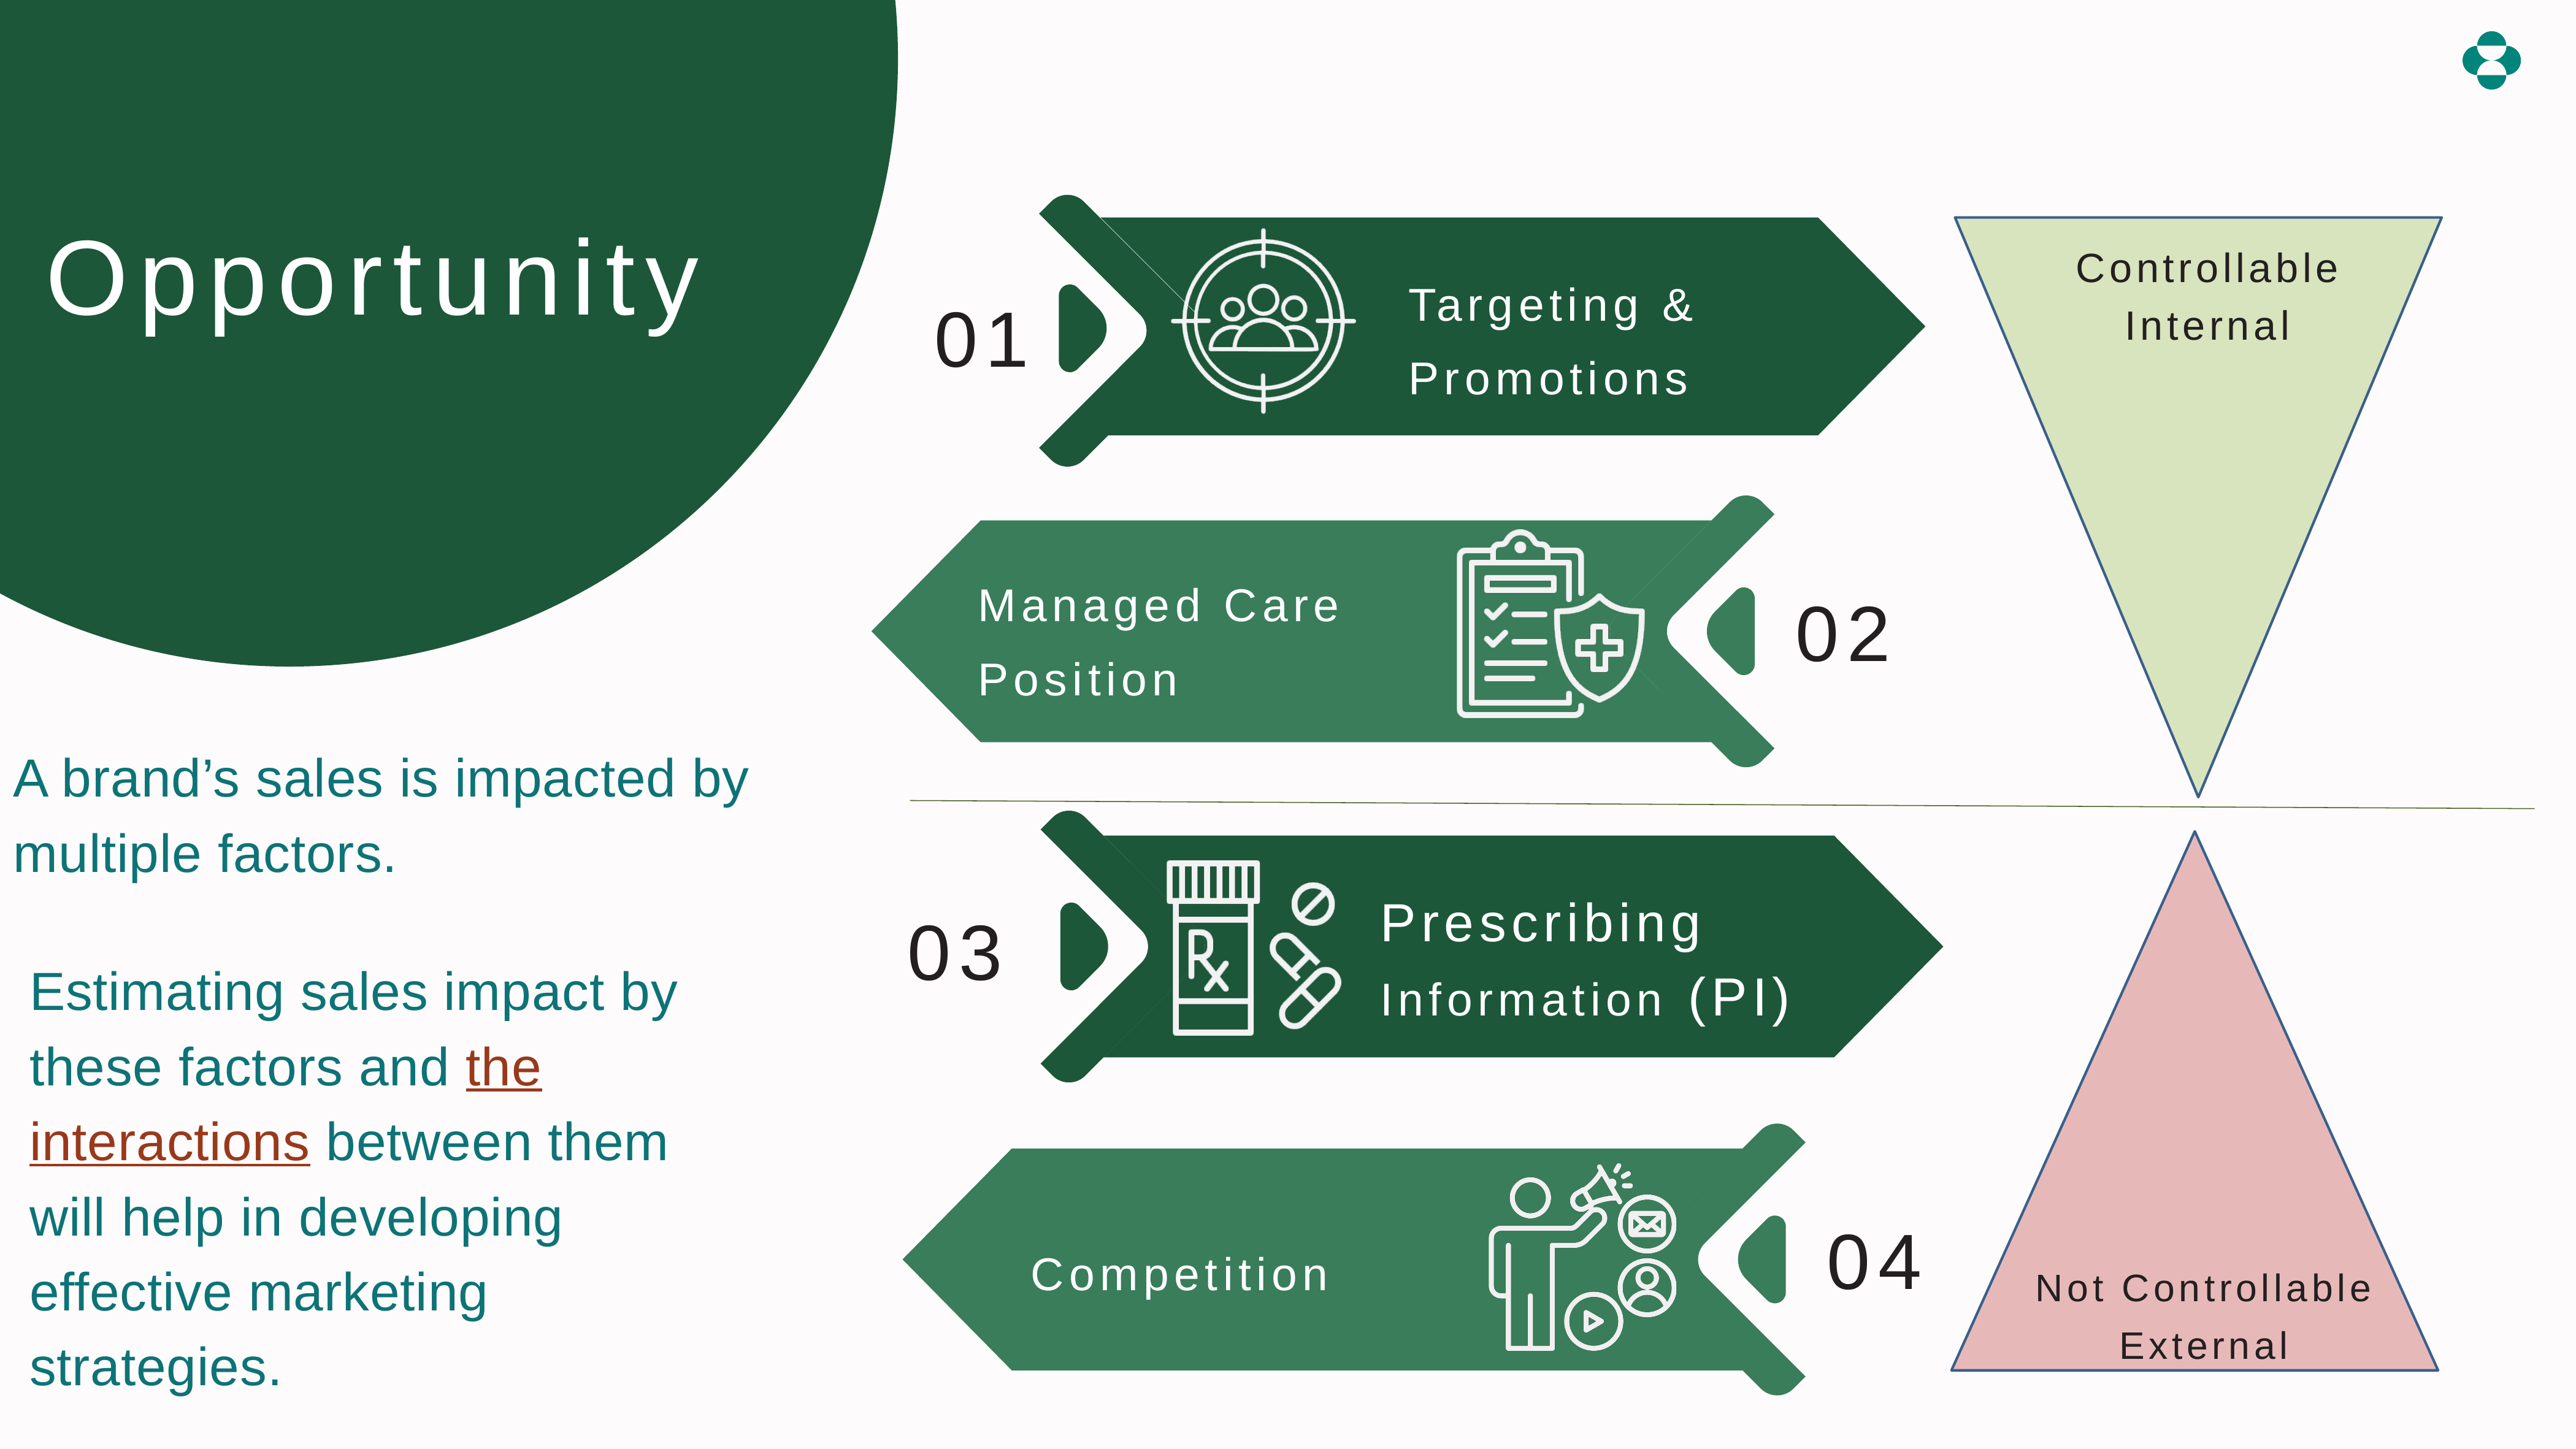

Opportunity

Targeting & Promotions
01

Controllable
Internal

Managed Care Position
02

A brand’s sales is impacted by multiple factors.

Prescribing Information (PI)
03

Not Controllable
External
Estimating sales impact by these factors and the interactions between them will help in developing effective marketing strategies.

04

Competition